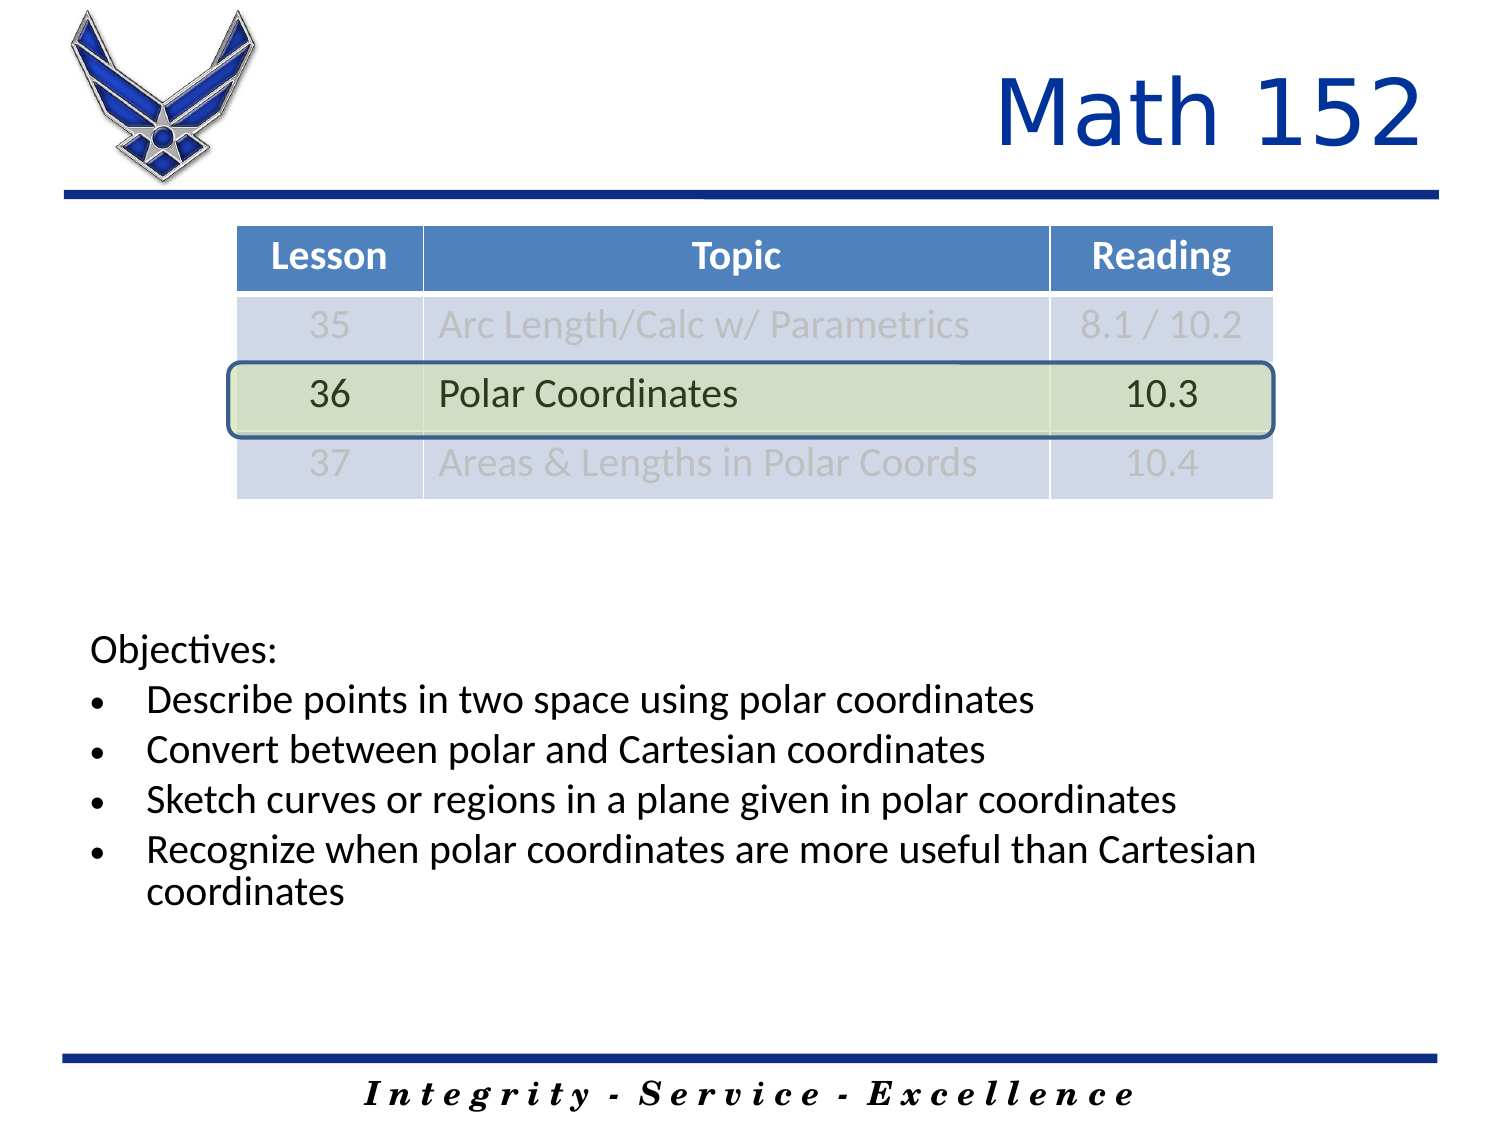

# Math 152
| Lesson | Topic | Reading |
| --- | --- | --- |
| 35 | Arc Length/Calc w/ Parametrics | 8.1 / 10.2 |
| 36 | Polar Coordinates | 10.3 |
| 37 | Areas & Lengths in Polar Coords | 10.4 |

Objectives:
Describe points in two space using polar coordinates
Convert between polar and Cartesian coordinates
Sketch curves or regions in a plane given in polar coordinates
Recognize when polar coordinates are more useful than Cartesian coordinates